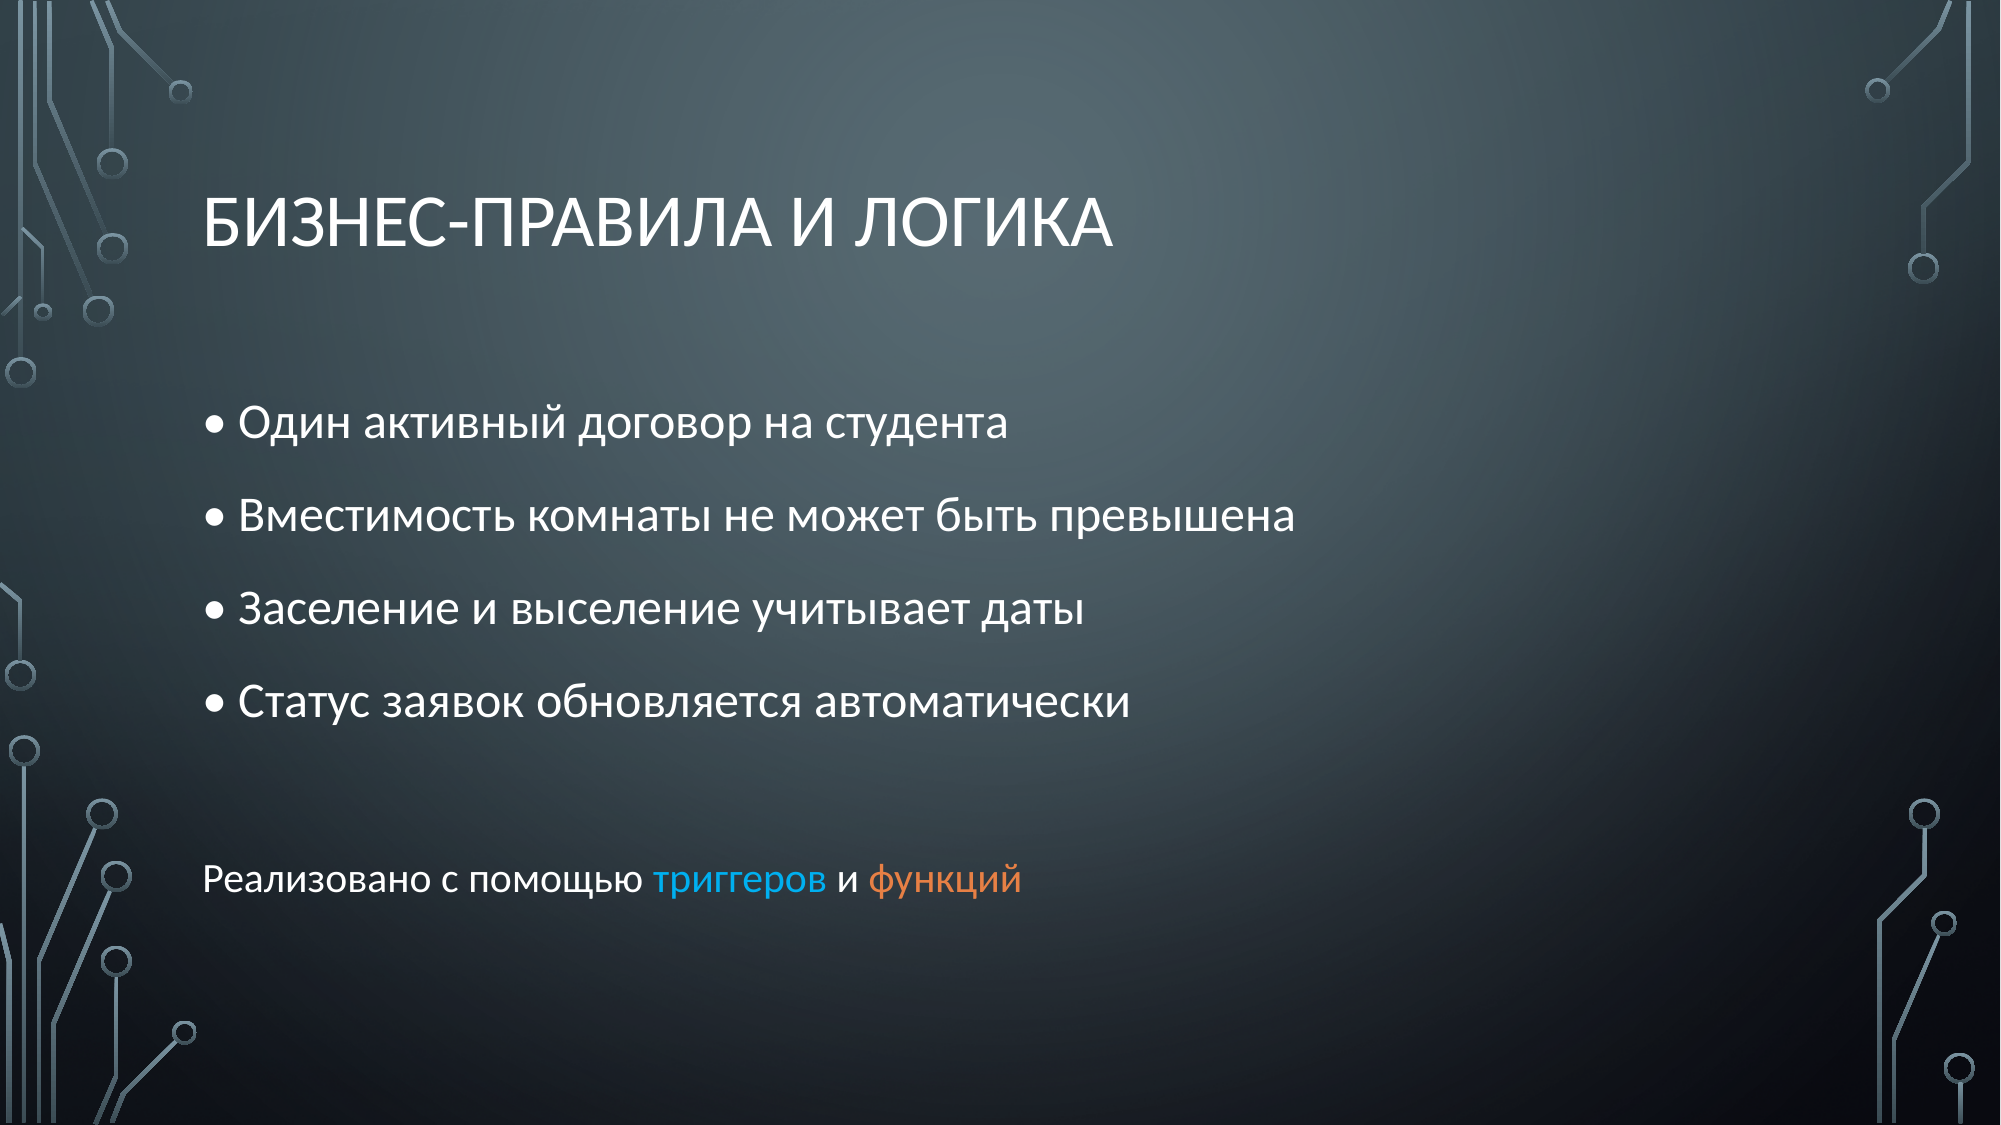

# БИЗНЕС-ПРАВИЛА И ЛОГИКА
• Один активный договор на студента
• Вместимость комнаты не может быть превышена
• Заселение и выселение учитывает даты
• Статус заявок обновляется автоматически

Реализовано с помощью триггеров и функций